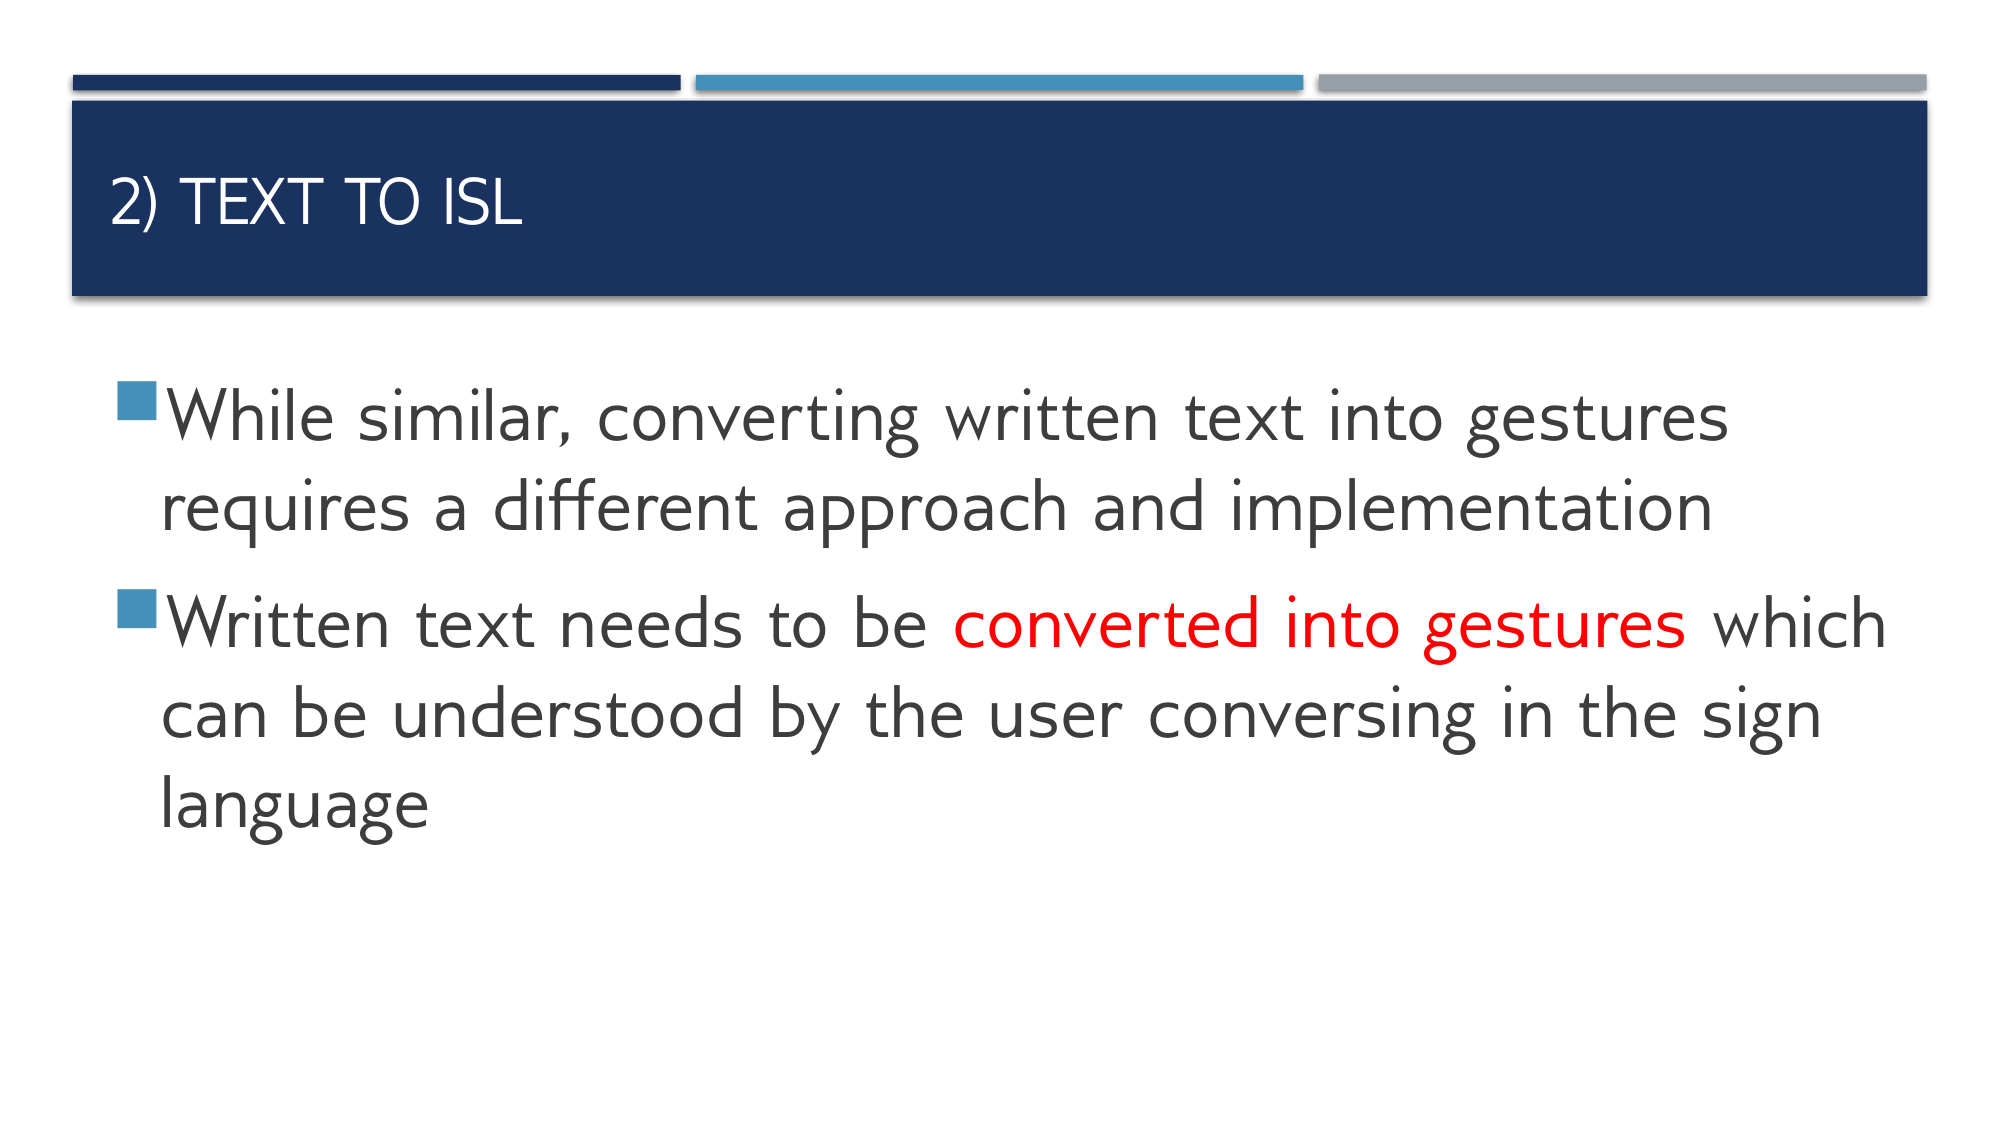

# 2) Text to isl
While similar, converting written text into gestures requires a different approach and implementation
Written text needs to be converted into gestures which can be understood by the user conversing in the sign language